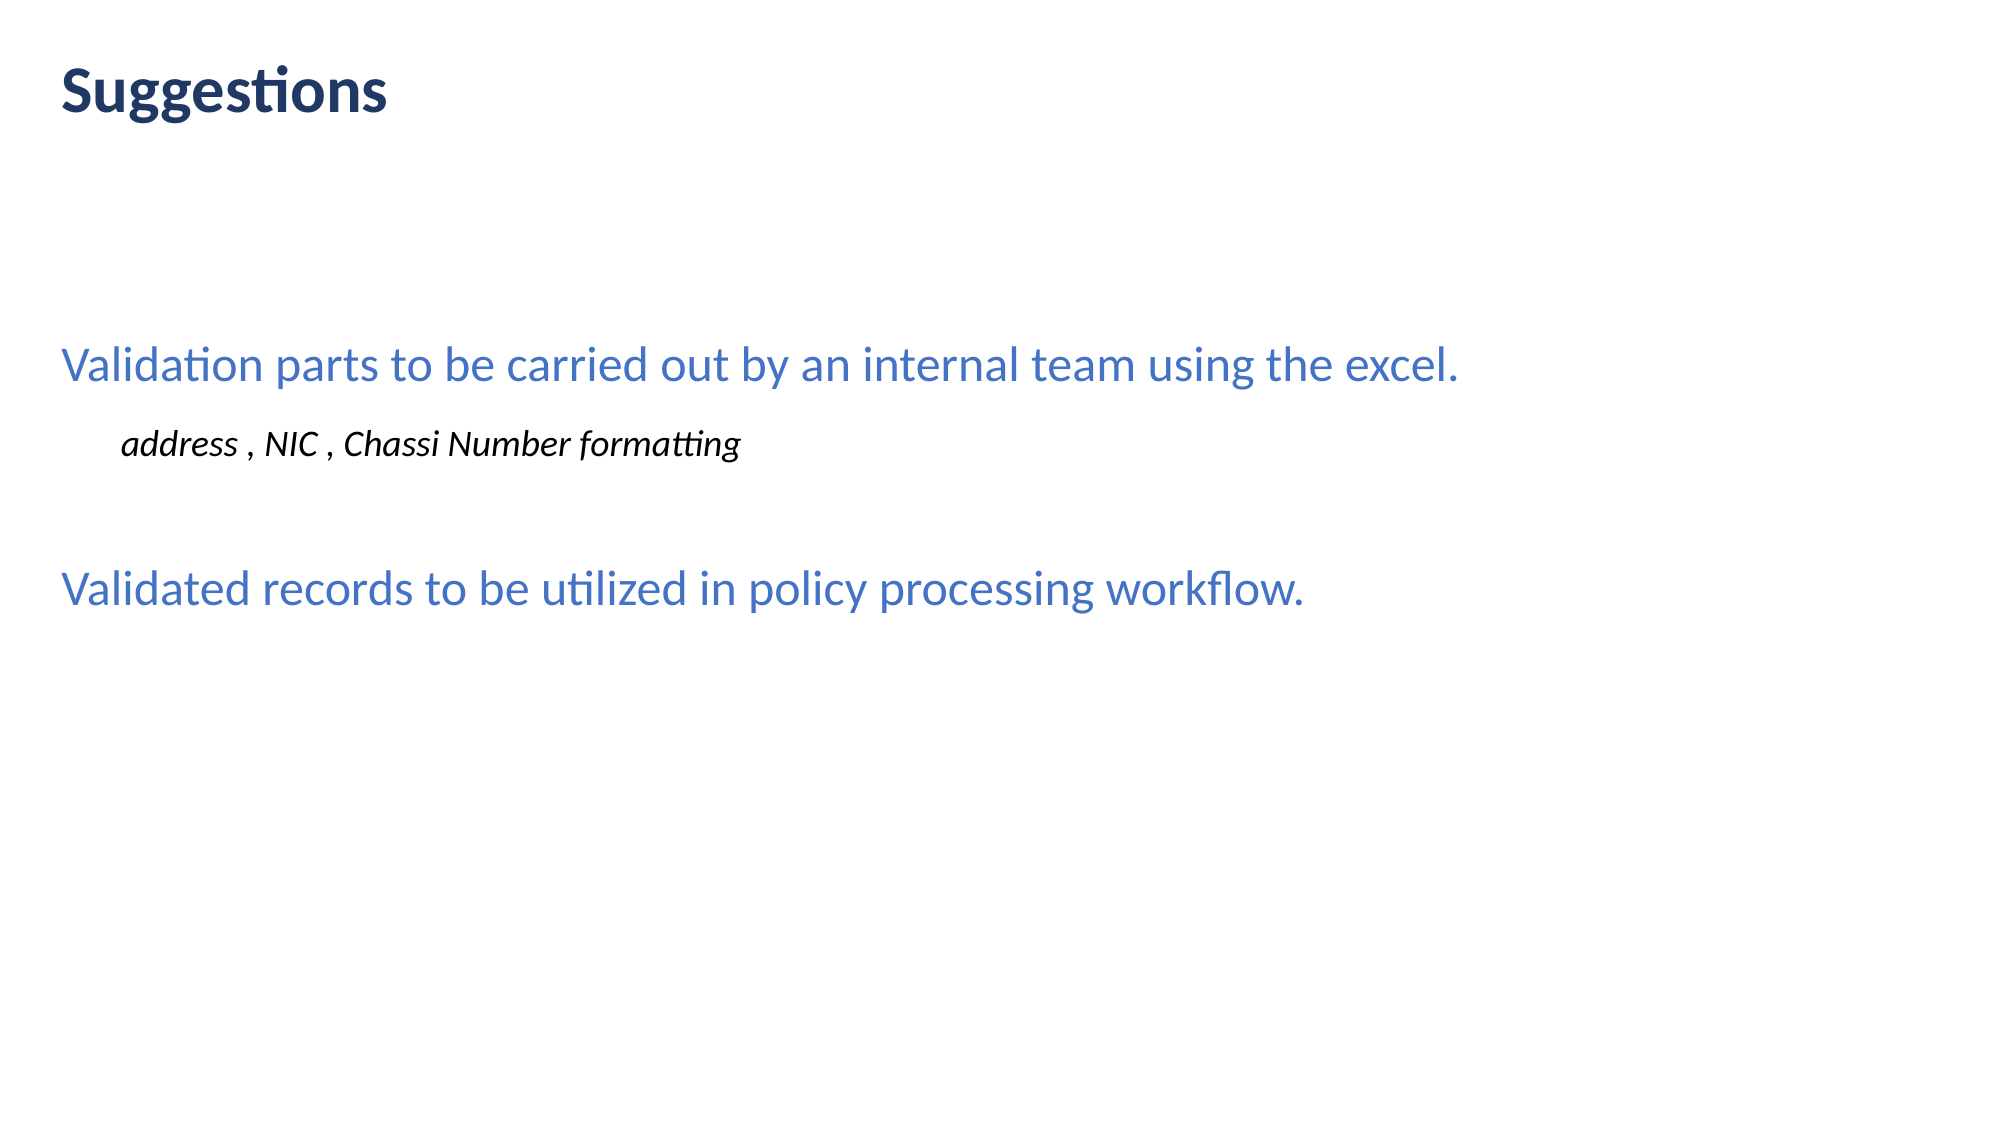

Suggestions

Validation parts to be carried out by an internal team using the excel.
       address , NIC , Chassi Number formatting

Validated records to be utilized in policy processing workflow.